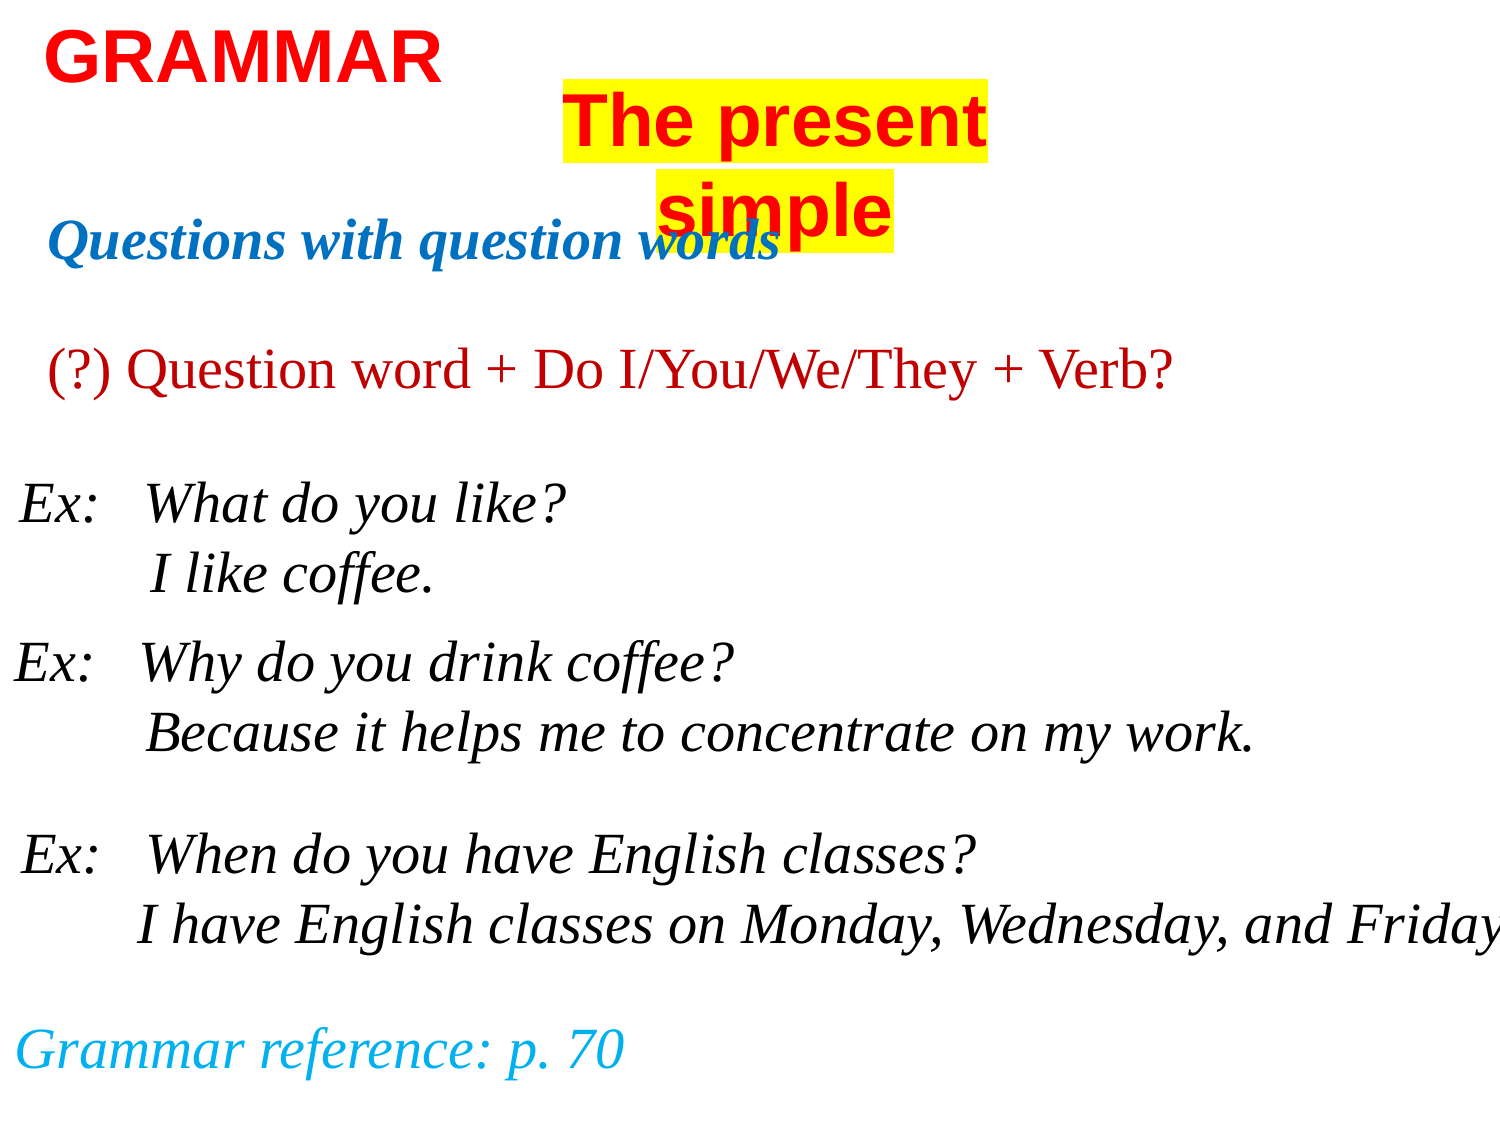

GRAMMAR
The present simple
Questions with question words
​(?) Question word + Do I/You/We/They + Verb?
​Ex:   What do you like?
         I like coffee.
​Ex:   Why do you drink coffee?
         Because it helps me to concentrate on my work.
​Ex:   When do you have English classes?
        I have English classes on Monday, Wednesday, and Friday.
Grammar reference: p. 70